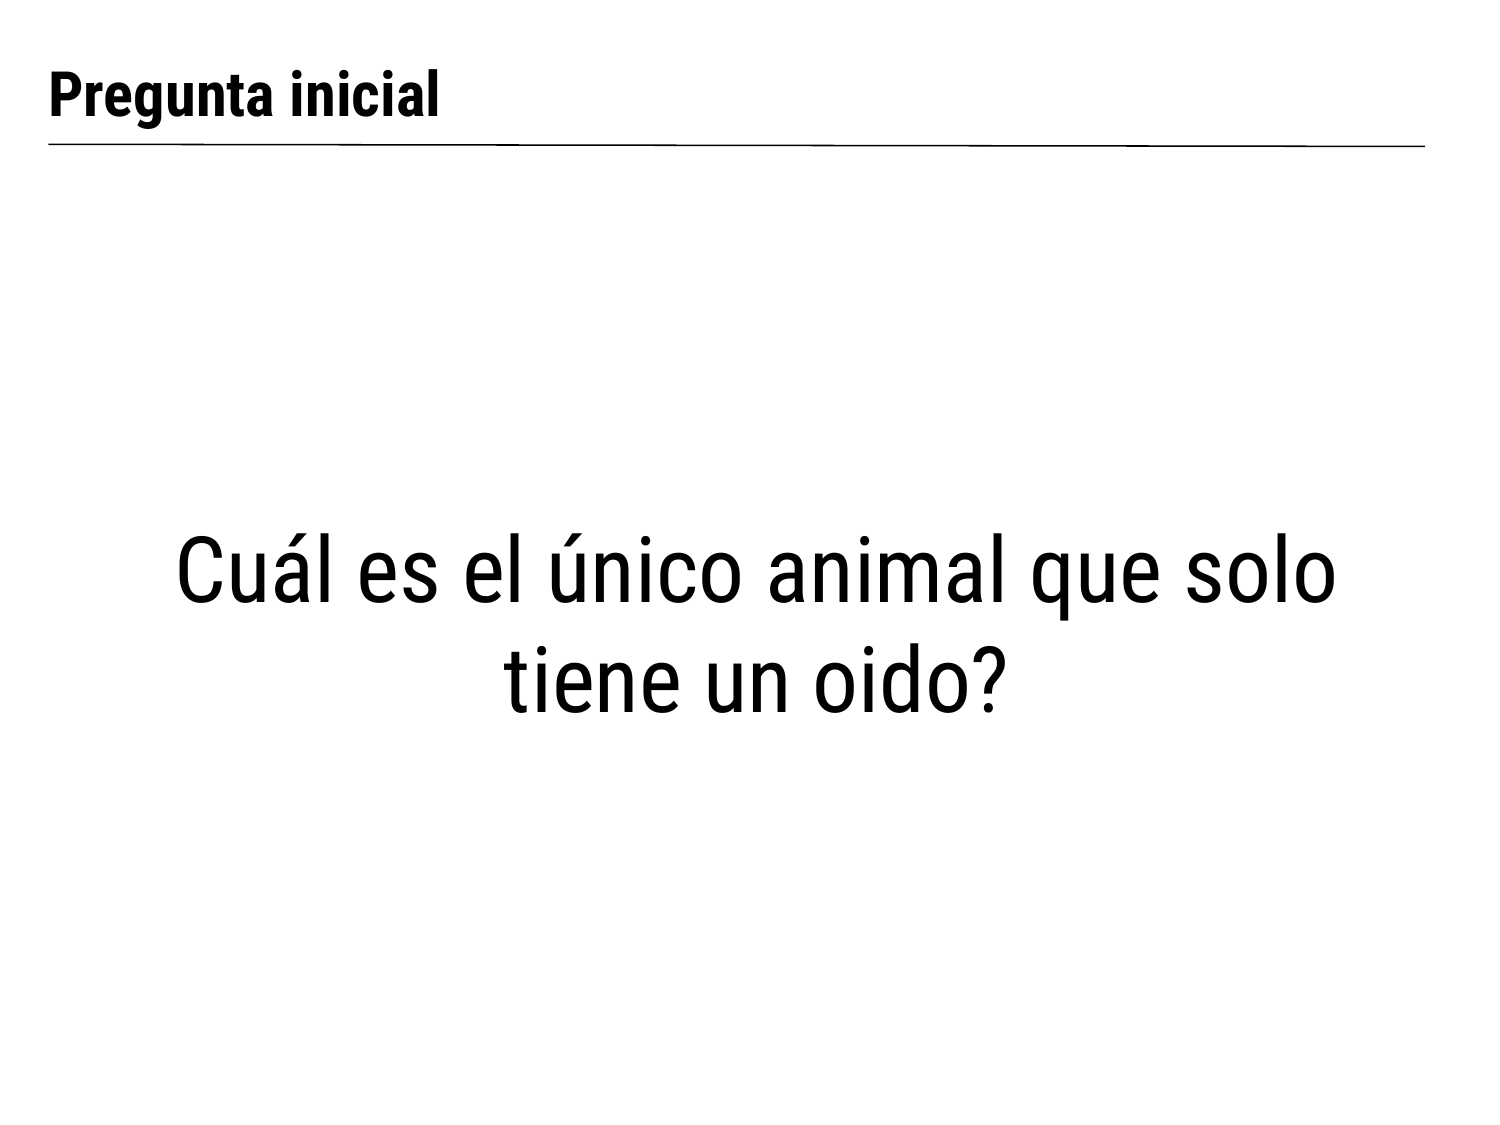

# Pregunta inicial
Cuál es el único animal que solo tiene un oido?